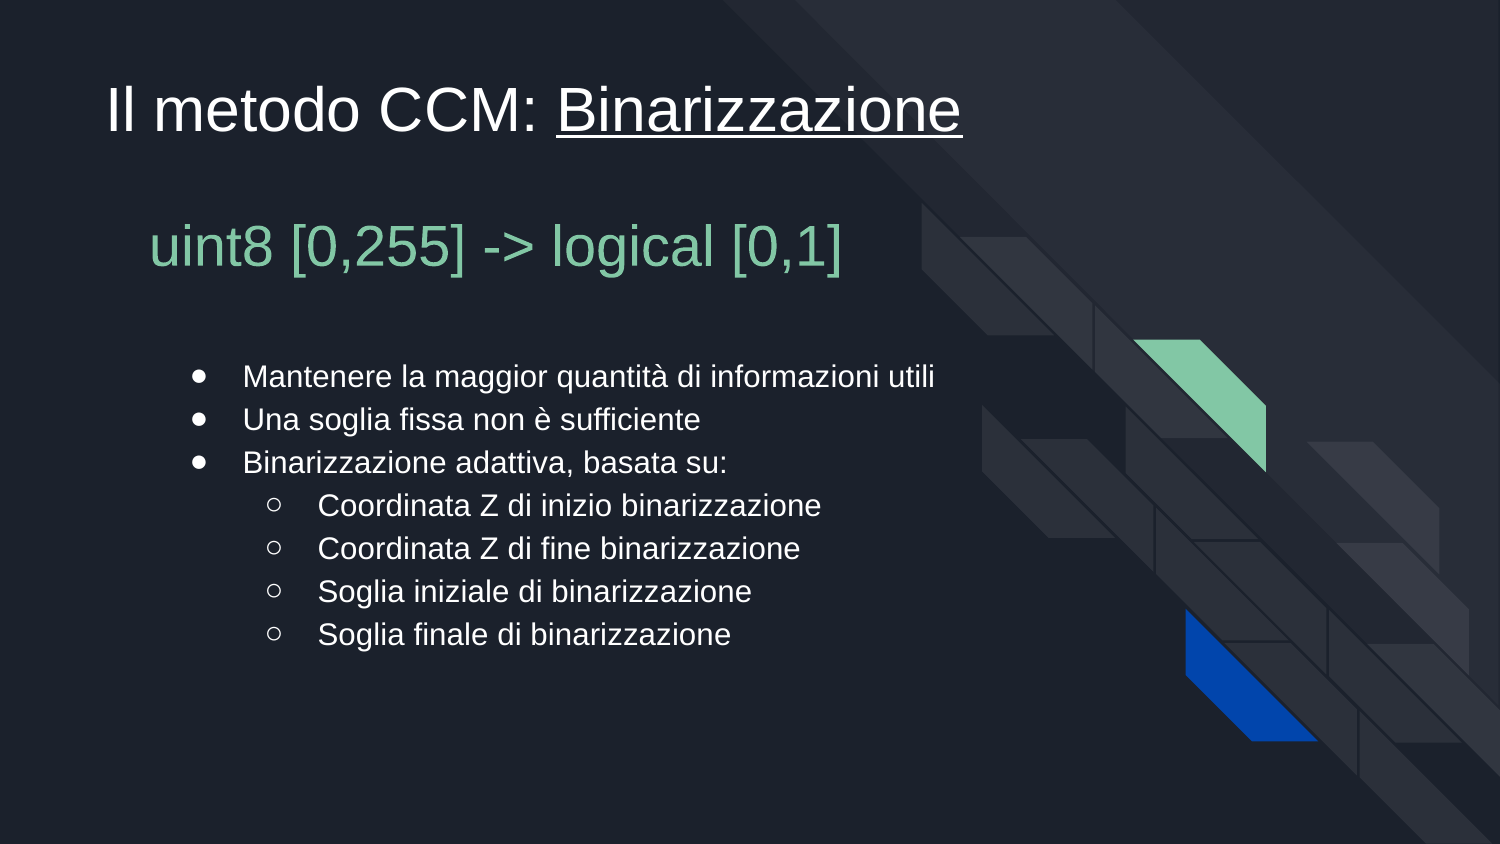

# Il metodo CCM: Binarizzazione
uint8 [0,255] -> logical [0,1]
Mantenere la maggior quantità di informazioni utili
Una soglia fissa non è sufficiente
Binarizzazione adattiva, basata su:
Coordinata Z di inizio binarizzazione
Coordinata Z di fine binarizzazione
Soglia iniziale di binarizzazione
Soglia finale di binarizzazione